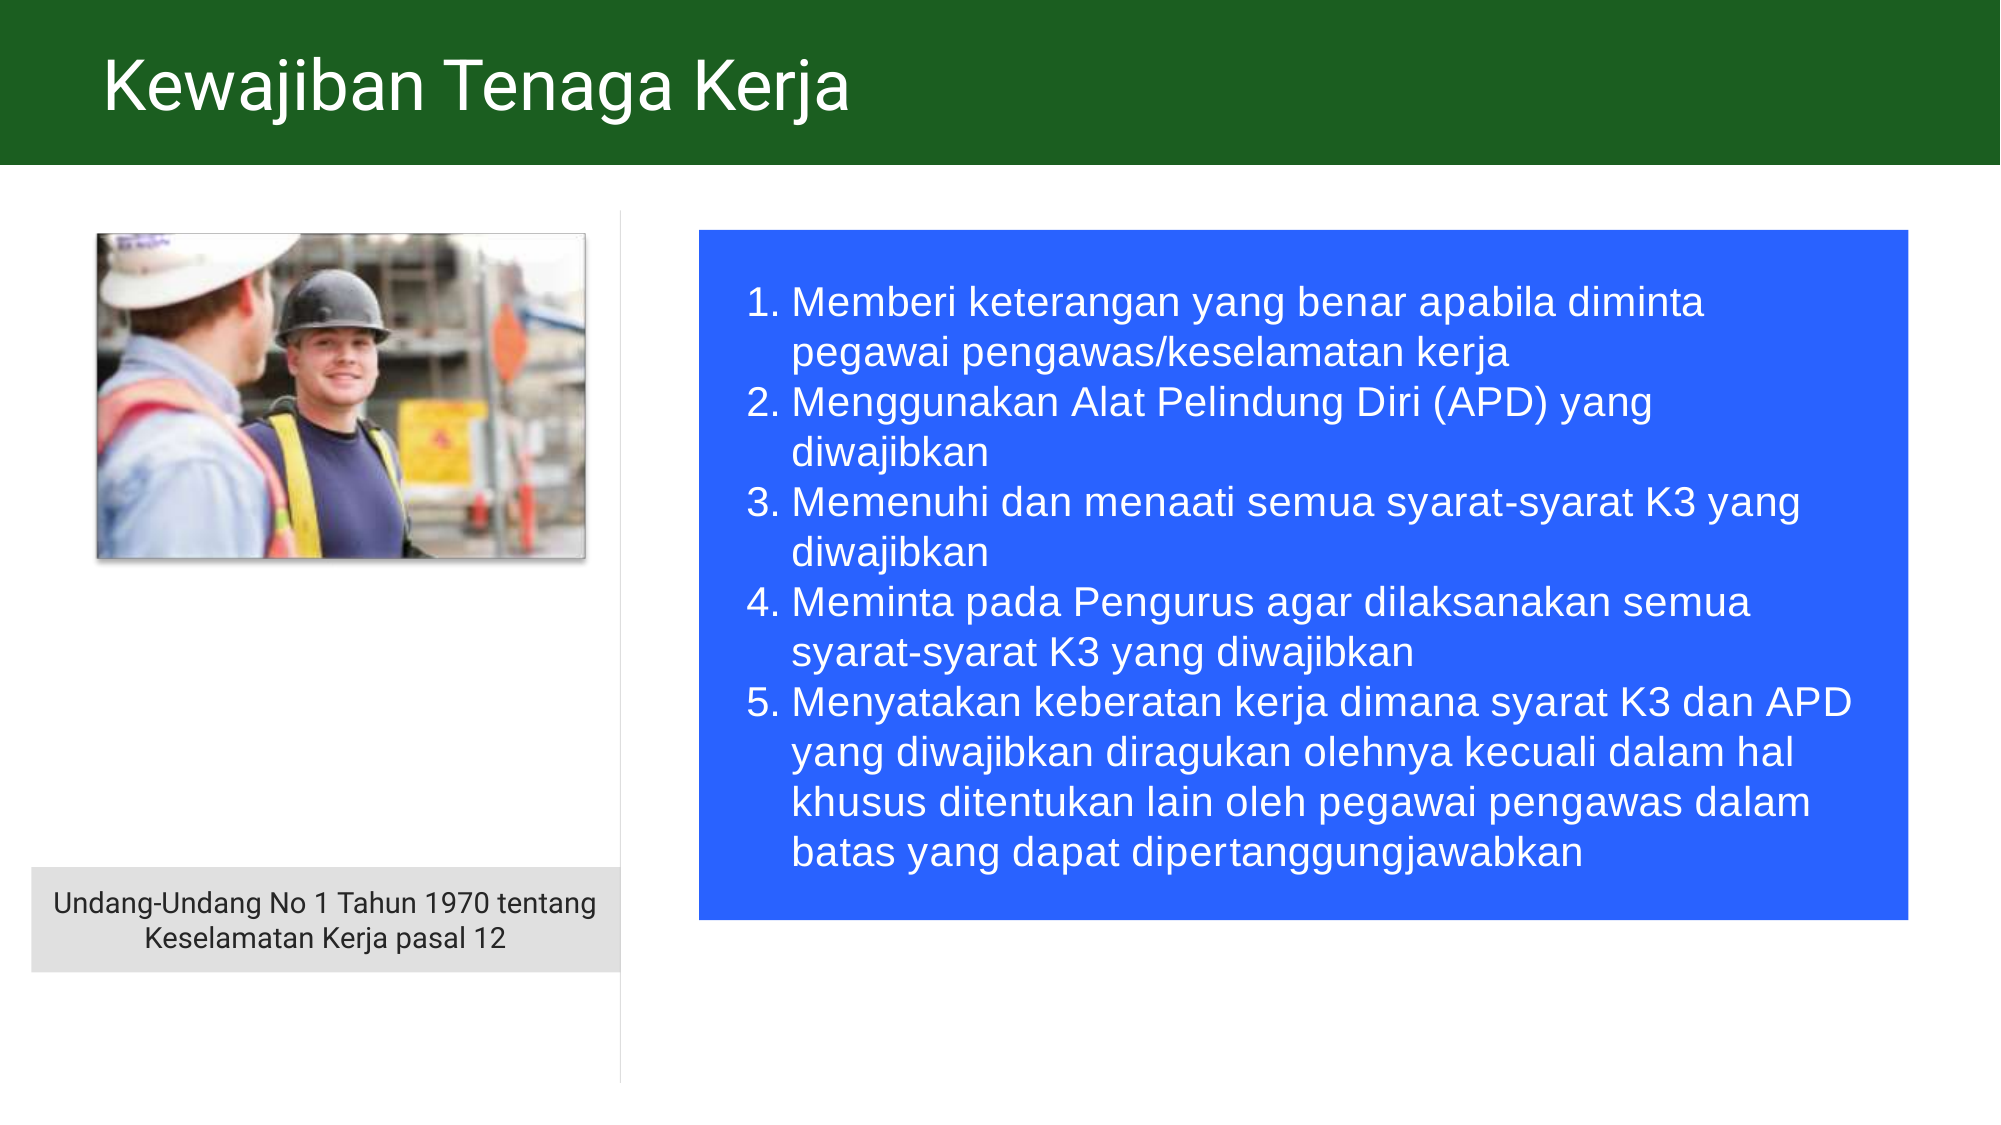

# Kewajiban Tenaga Kerja

Memberi keterangan yang benar apabila diminta
pegawai pengawas/keselamatan kerja
Menggunakan Alat Pelindung Diri (APD) yang diwajibkan
Memenuhi dan menaati semua syarat-syarat K3 yang diwajibkan
Meminta pada Pengurus agar dilaksanakan semua syarat-syarat K3 yang diwajibkan
Menyatakan keberatan kerja dimana syarat K3 dan APD yang diwajibkan diragukan olehnya kecuali dalam hal khusus ditentukan lain oleh pegawai pengawas dalam batas yang dapat dipertanggungjawabkan
Undang-Undang No 1 Tahun 1970 tentang Keselamatan Kerja pasal 12